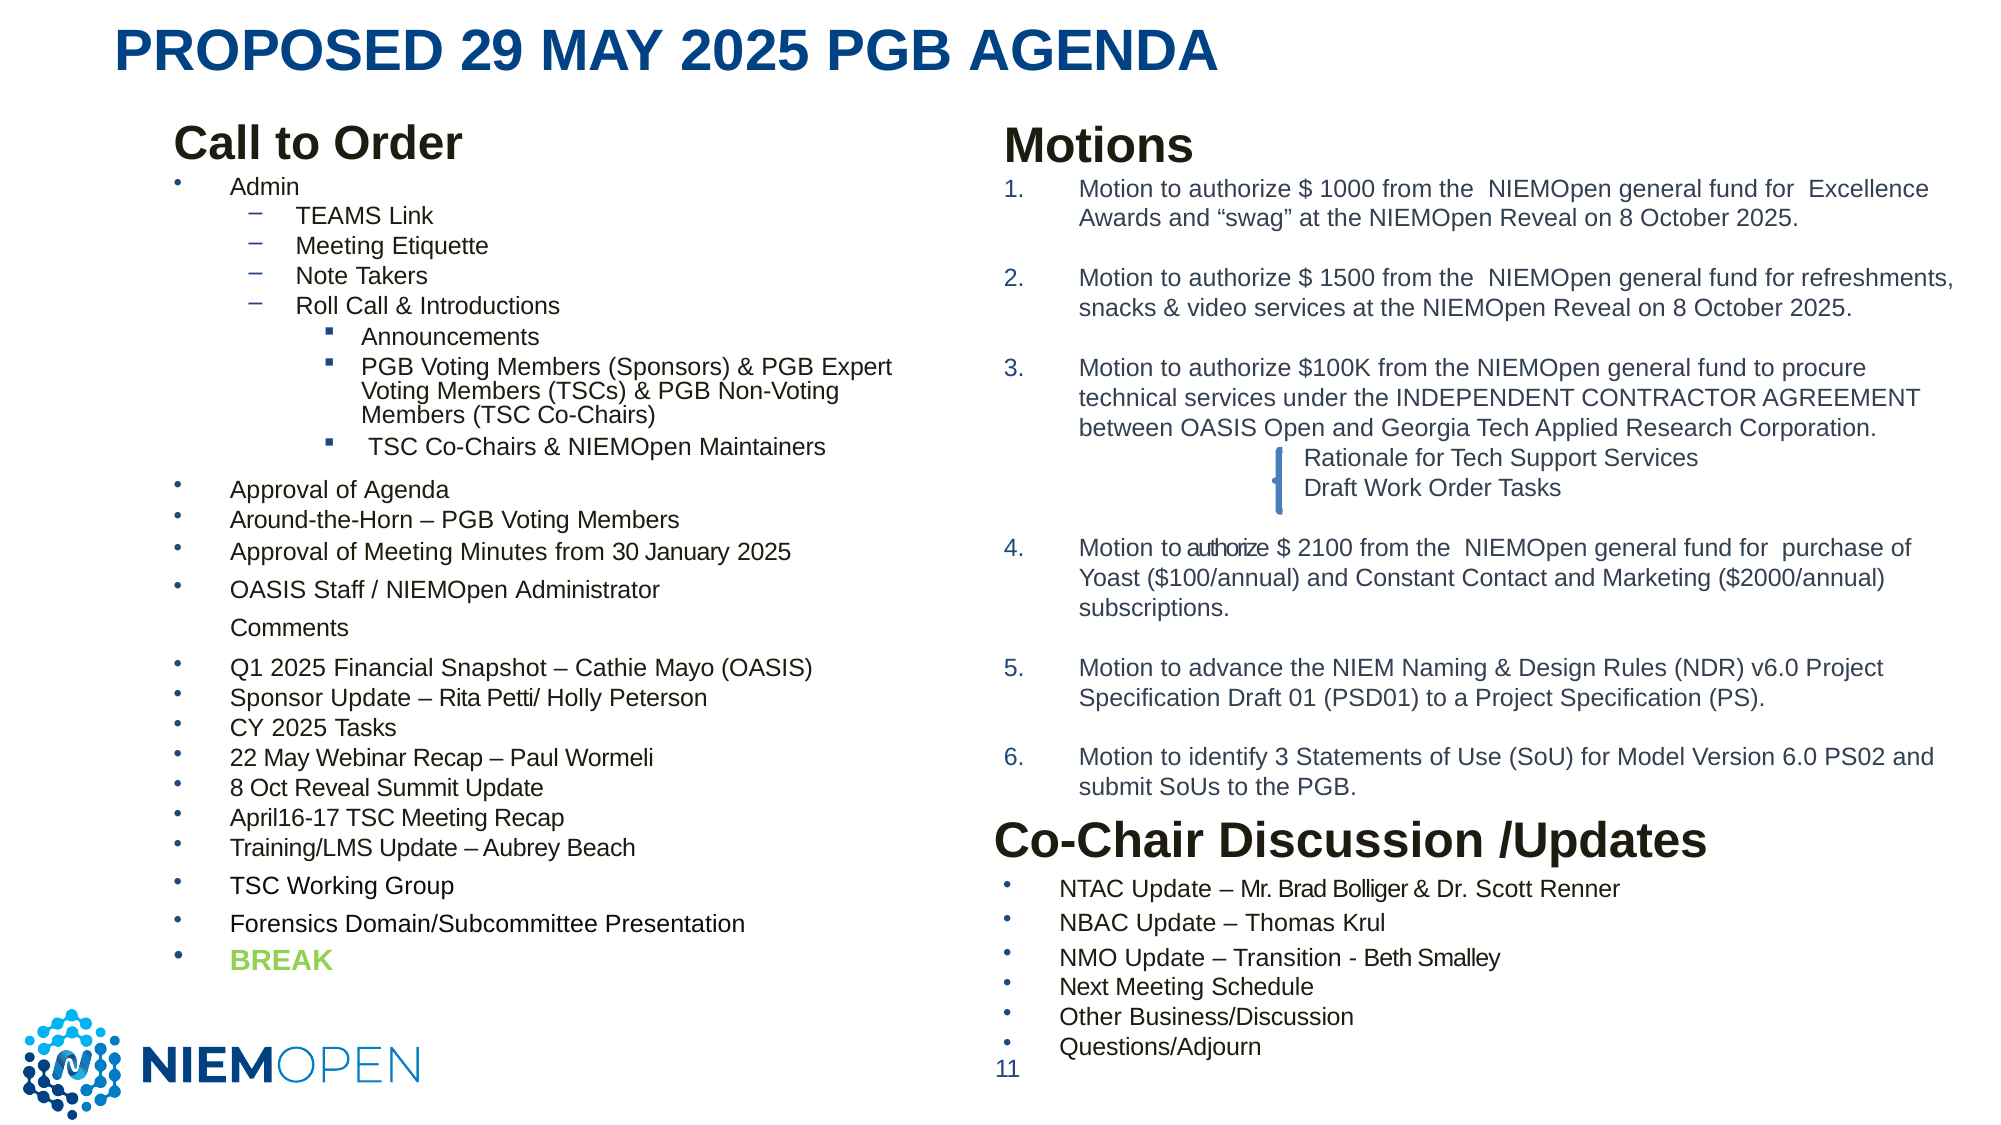

# PROPOSED 29 MAY 2025 PGB AGENDA
Call to Order
Admin
TEAMS Link
Meeting Etiquette
Note Takers
Roll Call & Introductions
Announcements
PGB Voting Members (Sponsors) & PGB Expert Voting Members (TSCs) & PGB Non-Voting Members (TSC Co-Chairs)
TSC Co-Chairs & NIEMOpen Maintainers
Approval of Agenda
Around-the-Horn – PGB Voting Members
Approval of Meeting Minutes from 30 January 2025
OASIS Staff / NIEMOpen Administrator
Comments
Q1 2025 Financial Snapshot – Cathie Mayo (OASIS)
Sponsor Update – Rita Petti/ Holly Peterson
CY 2025 Tasks
22 May Webinar Recap – Paul Wormeli
8 Oct Reveal Summit Update
April16-17 TSC Meeting Recap
Training/LMS Update – Aubrey Beach
TSC Working Group
Forensics Domain/Subcommittee Presentation
BREAK

Motions
Motion to authorize $ 1000 from the  NIEMOpen general fund for  Excellence Awards and “swag” at the NIEMOpen Reveal on 8 October 2025.

Motion to authorize $ 1500 from the  NIEMOpen general fund for refreshments, snacks & video services at the NIEMOpen Reveal on 8 October 2025.

Motion to authorize $100K from the NIEMOpen general fund to procure technical services under the INDEPENDENT CONTRACTOR AGREEMENT between OASIS Open and Georgia Tech Applied Research Corporation.
			Rationale for Tech Support Services
			Draft Work Order Tasks

Motion to authorize $ 2100 from the  NIEMOpen general fund for  purchase of Yoast ($100/annual) and Constant Contact and Marketing ($2000/annual) subscriptions.

Motion to advance the NIEM Naming & Design Rules (NDR) v6.0 Project Specification Draft 01 (PSD01) to a Project Specification (PS).

Motion to identify 3 Statements of Use (SoU) for Model Version 6.0 PS02 and submit SoUs to the PGB.

Co-Chair Discussion /Updates
NTAC Update – Mr. Brad Bolliger & Dr. Scott Renner
NBAC Update – Thomas Krul
NMO Update – Transition - Beth Smalley
Next Meeting Schedule
Other Business/Discussion
Questions/Adjourn
11